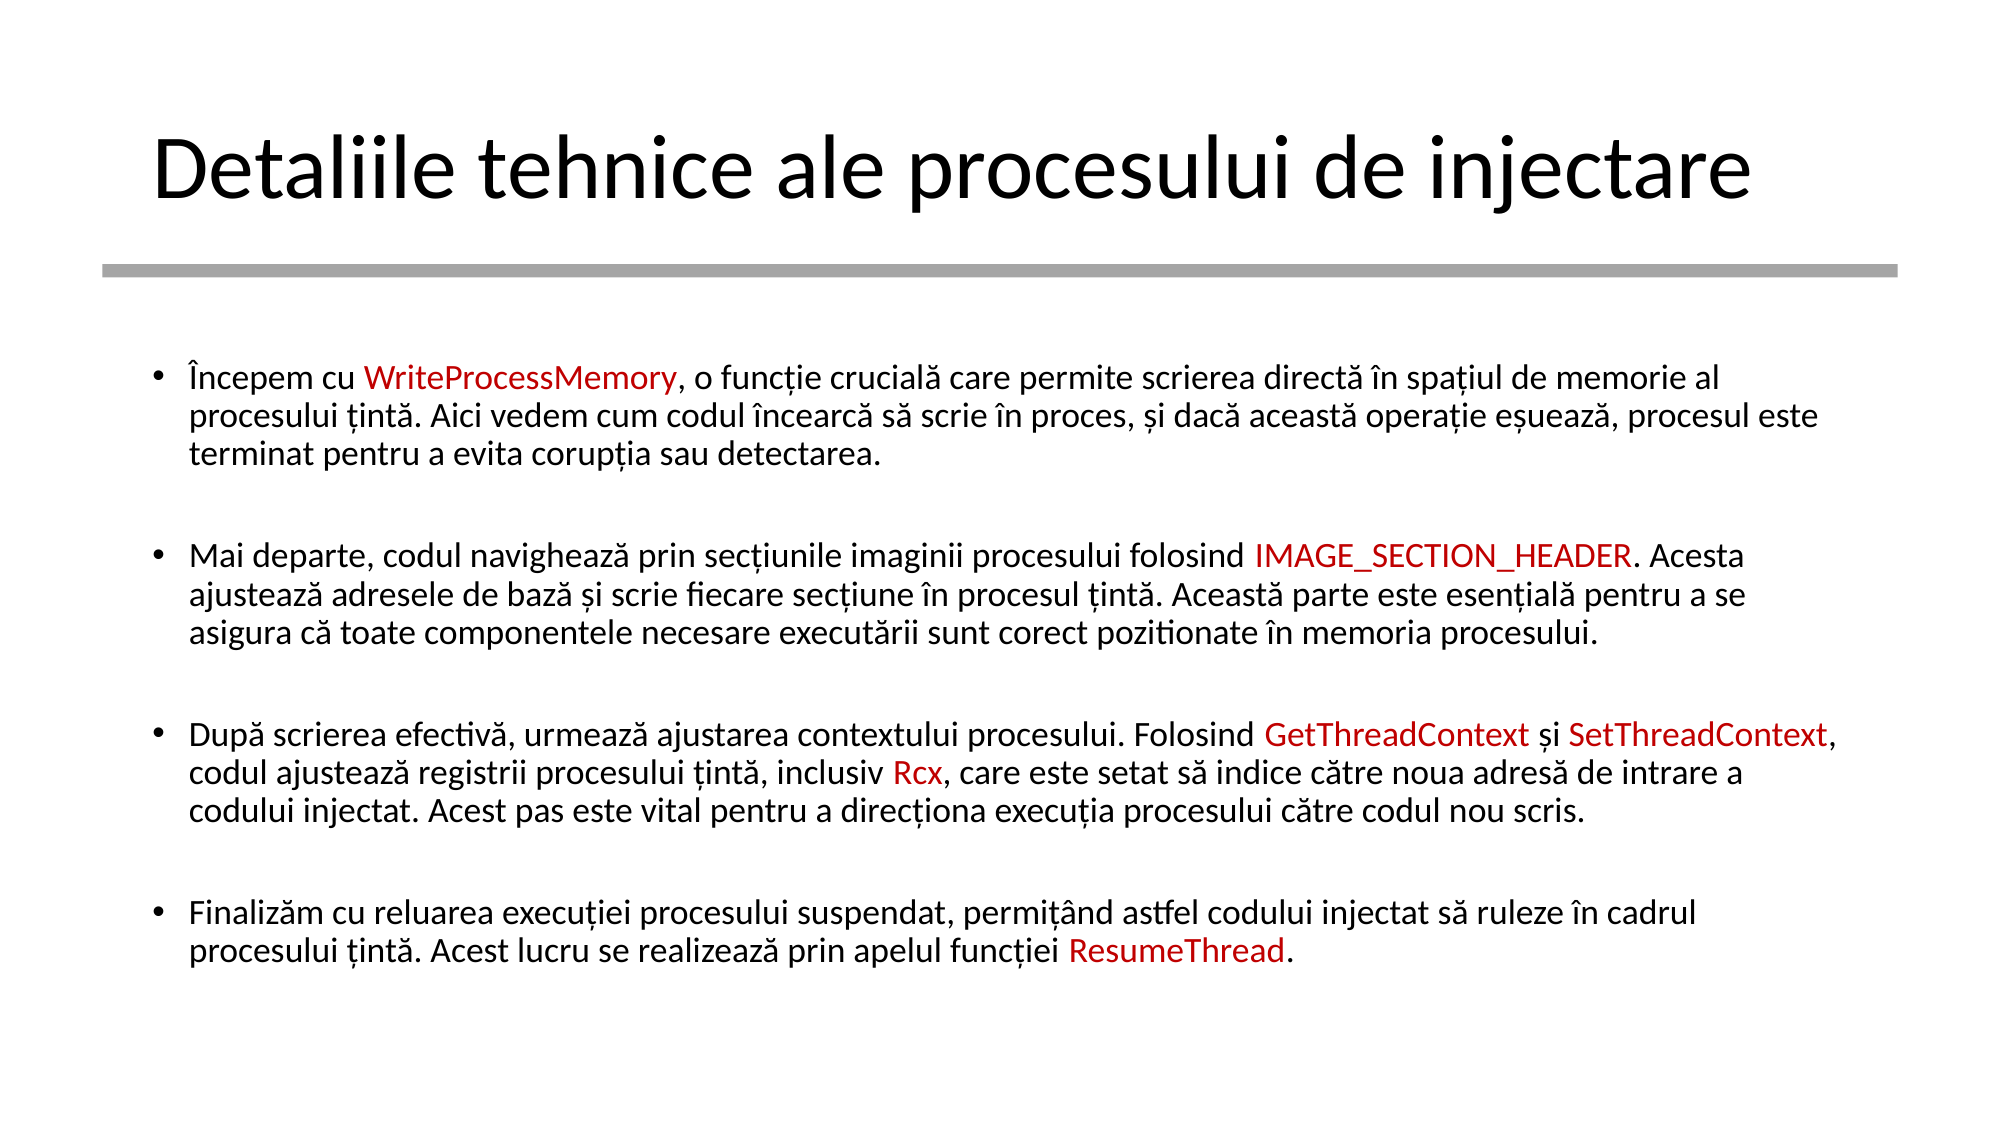

# Detaliile tehnice ale procesului de injectare

Începem cu WriteProcessMemory, o funcție crucială care permite scrierea directă în spațiul de memorie al procesului țintă. Aici vedem cum codul încearcă să scrie în proces, și dacă această operație eșuează, procesul este terminat pentru a evita corupția sau detectarea.

Mai departe, codul navighează prin secțiunile imaginii procesului folosind IMAGE_SECTION_HEADER. Acesta ajustează adresele de bază și scrie fiecare secțiune în procesul țintă. Această parte este esențială pentru a se asigura că toate componentele necesare executării sunt corect pozitionate în memoria procesului.

După scrierea efectivă, urmează ajustarea contextului procesului. Folosind GetThreadContext și SetThreadContext, codul ajustează registrii procesului țintă, inclusiv Rcx, care este setat să indice către noua adresă de intrare a codului injectat. Acest pas este vital pentru a direcționa execuția procesului către codul nou scris.

Finalizăm cu reluarea execuției procesului suspendat, permițând astfel codului injectat să ruleze în cadrul procesului țintă. Acest lucru se realizează prin apelul funcției ResumeThread.